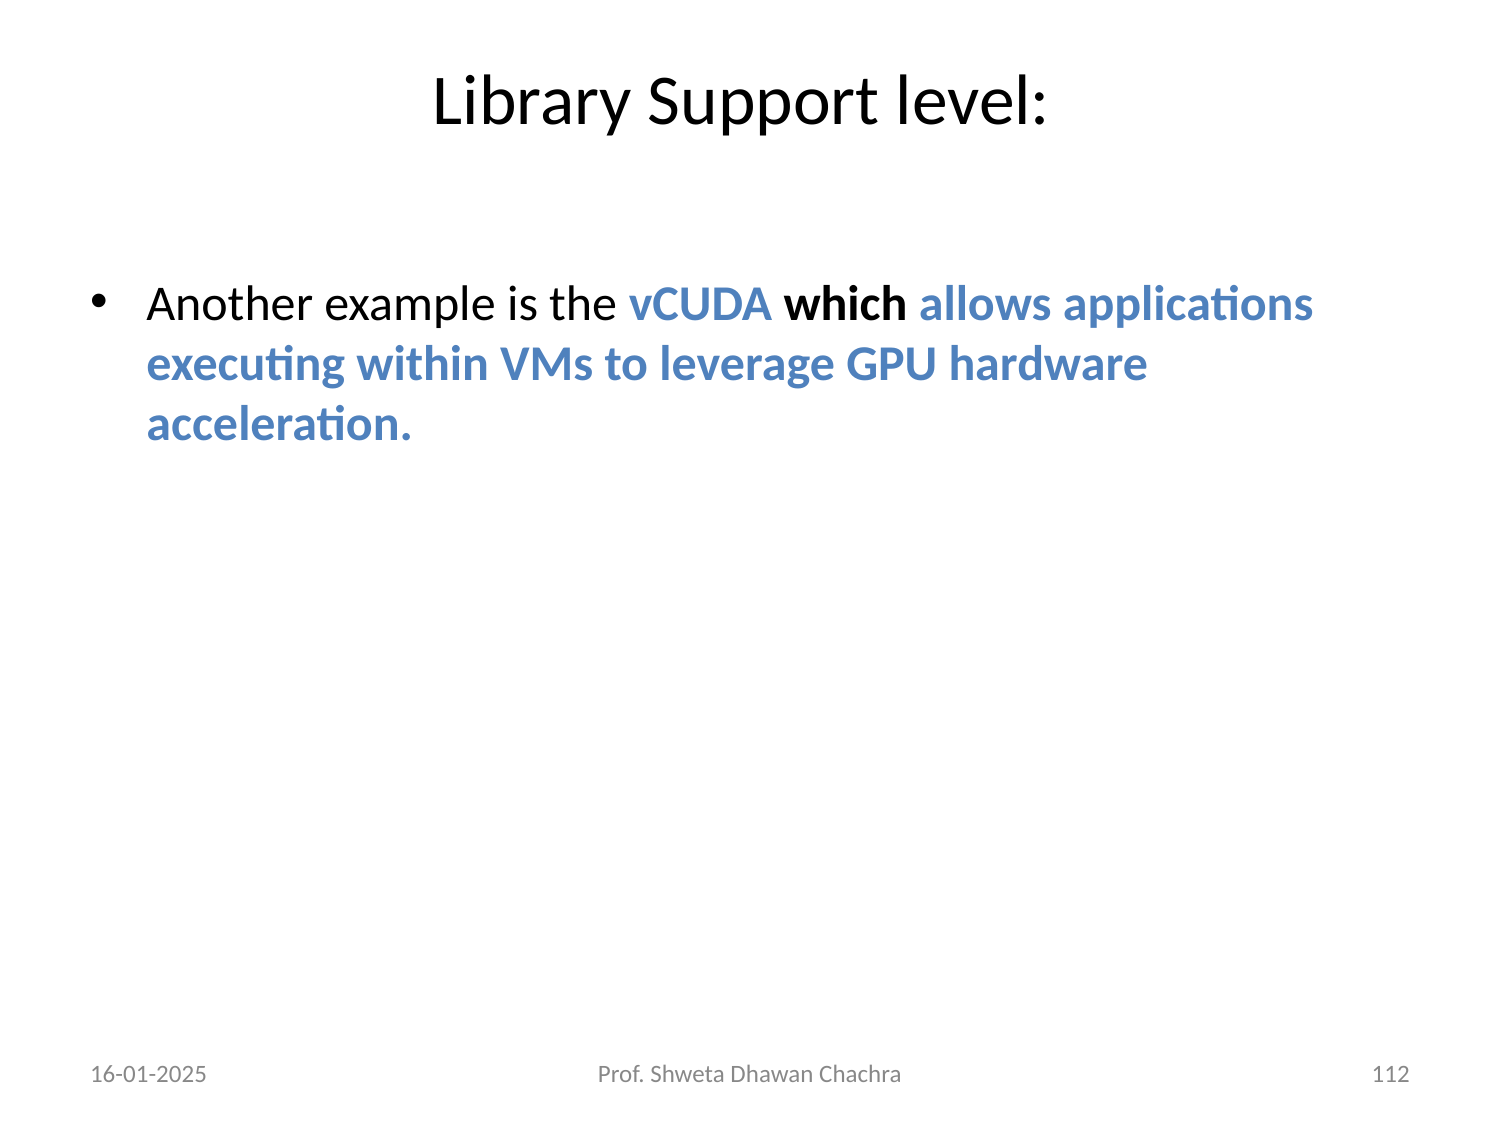

# Library Support level:
Another example is the vCUDA which allows applications executing within VMs to leverage GPU hardware acceleration.

16-01-2025
Prof. Shweta Dhawan Chachra
112